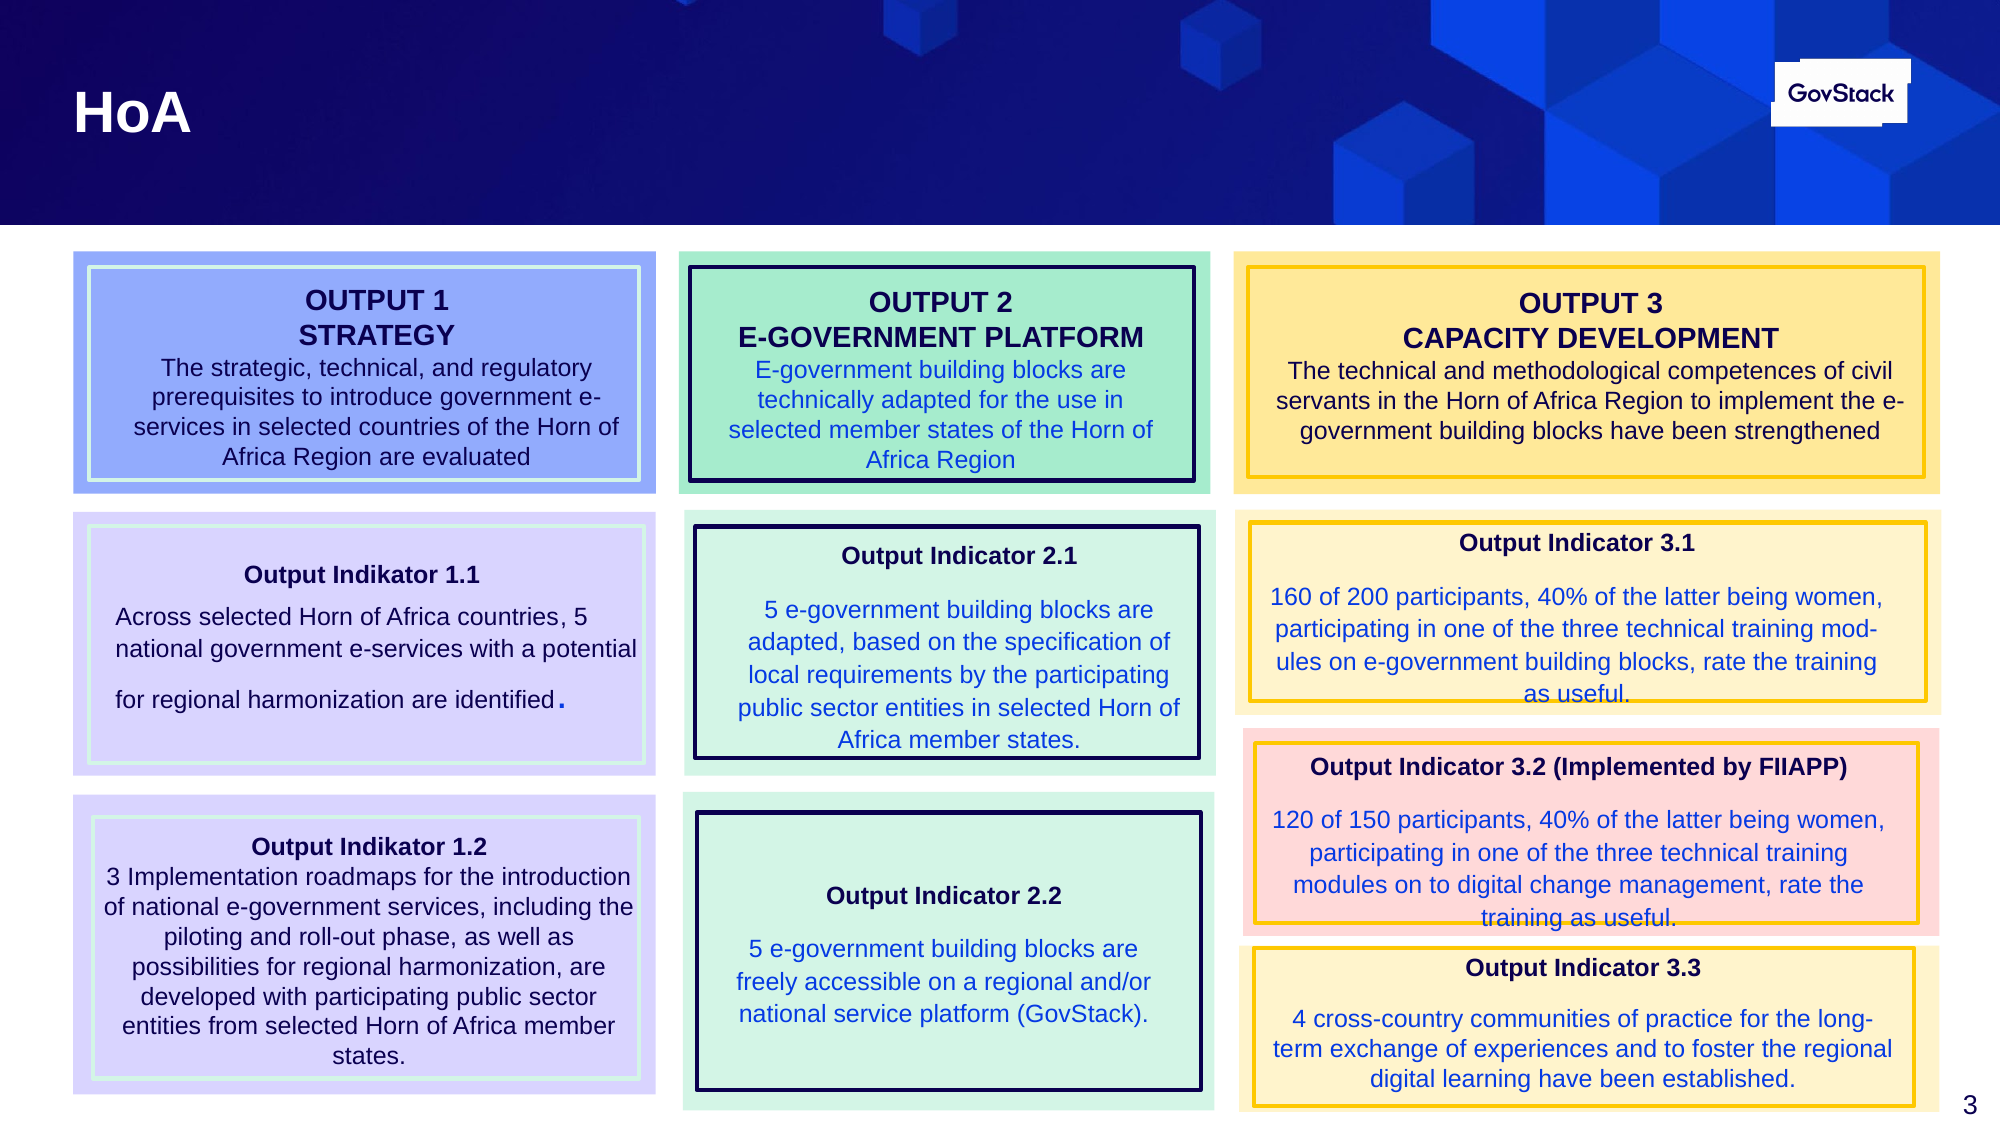

# HoA

OUTPUT 1
STRATEGY
The strategic, technical, and regulatory prerequisites to introduce government e-services in selected countries of the Horn of Africa Region are evaluated

OUTPUT 2
E-GOVERNMENT PLATFORM
E-government building blocks are technically adapted for the use in selected member states of the Horn of Africa Region

OUTPUT 3
CAPACITY DEVELOPMENT
The technical and methodological competences of civil servants in the Horn of Africa Region to implement the e-government building blocks have been strengthened

Output Indicator 3.1
160 of 200 participants, 40% of the latter being women, participating in one of the three technical training mod-ules on e-government building blocks, rate the training as useful.

Output Indicator 2.1
5 e-government building blocks are adapted, based on the specification of local requirements by the participating public sector entities in selected Horn of Africa member states.

Output Indikator 1.1
Across selected Horn of Africa countries, 5 national government e-services with a potential for regional harmonization are identified.

Output Indicator 3.2 (Implemented by FIIAPP)
120 of 150 participants, 40% of the latter being women, participating in one of the three technical training modules on to digital change management, rate the training as useful.

Output Indicator 2.2
5 e-government building blocks are freely accessible on a regional and/or national service platform (GovStack).

Output Indikator 1.2
3 Implementation roadmaps for the introduction of national e-government services, including the piloting and roll-out phase, as well as possibilities for regional harmonization, are developed with participating public sector entities from selected Horn of Africa member states.

Output Indicator 3.3
4 cross-country communities of practice for the long-term exchange of experiences and to foster the regional digital learning have been established.

3